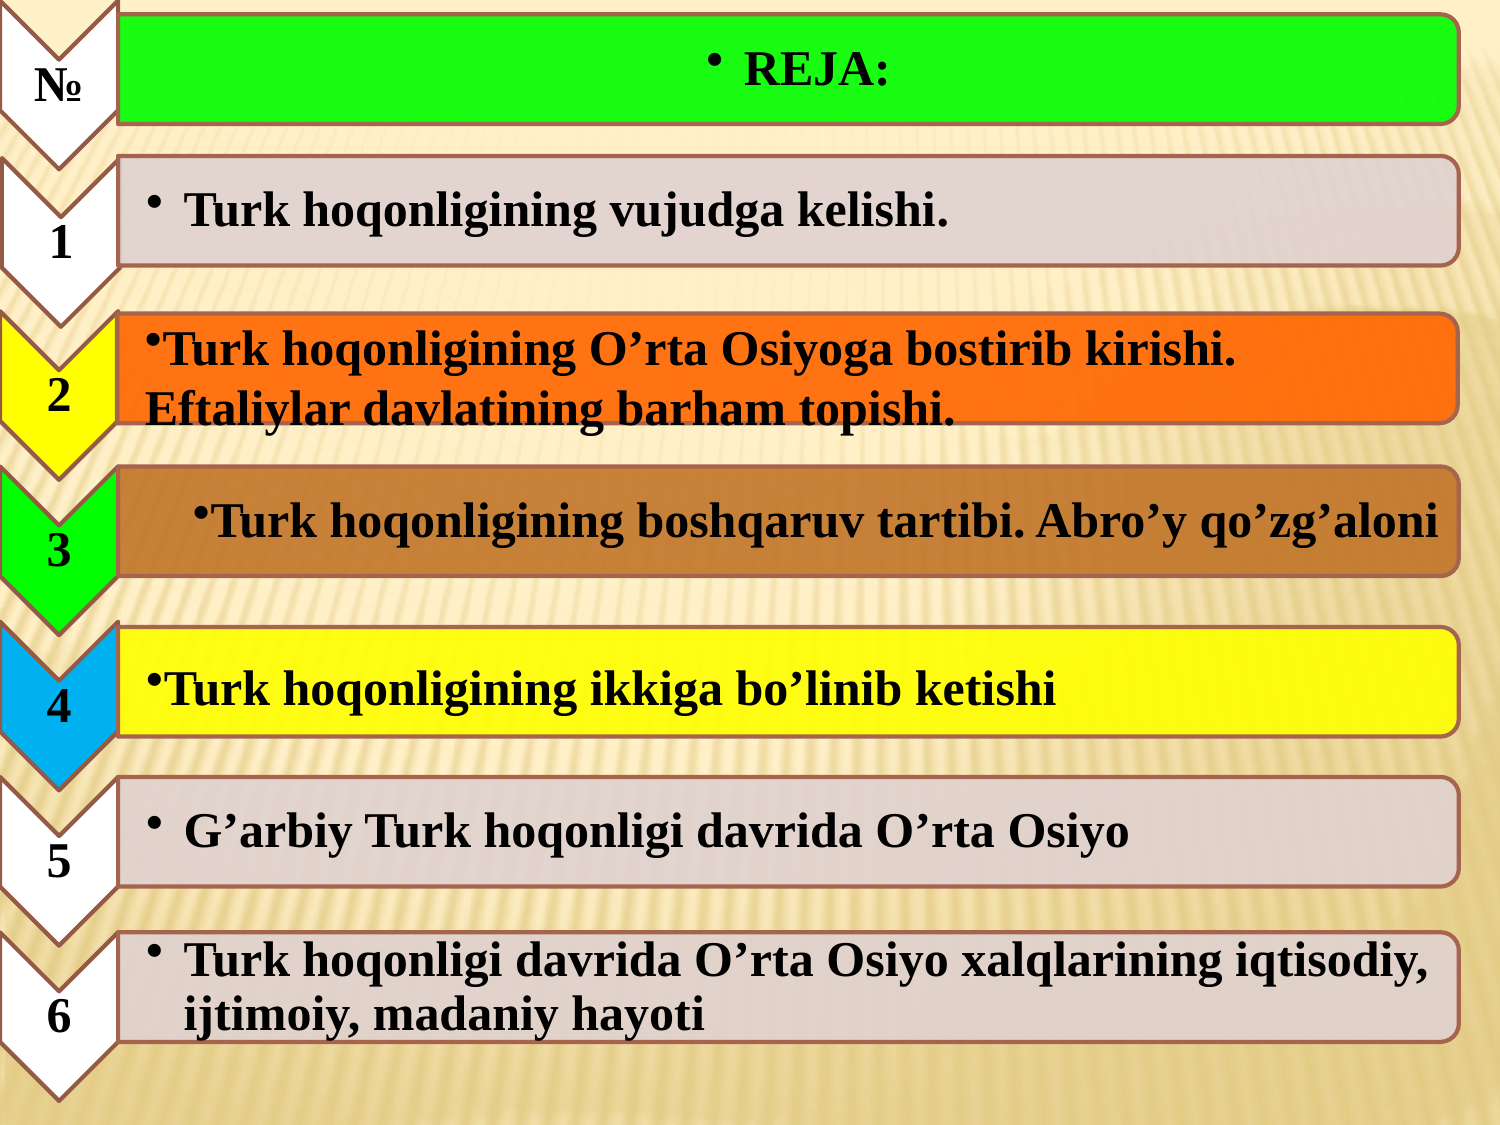

№
REJA:
1
Turk hoqonligining vujudga kelishi.
2

Turk hoqonligining O’rta Osiyoga bostirib kirishi. Eftaliylar davlatining barham topishi.

3
Turk hoqonligining boshqaruv tartibi. Abro’y qo’zg’aloni
4

Turk hoqonligining ikkiga bo’linib ketishi

5
G’arbiy Turk hoqonligi davrida O’rta Osiyo
6
Turk hoqonligi davrida O’rta Osiyo xalqlarining iqtisodiy, ijtimoiy, madaniy hayoti